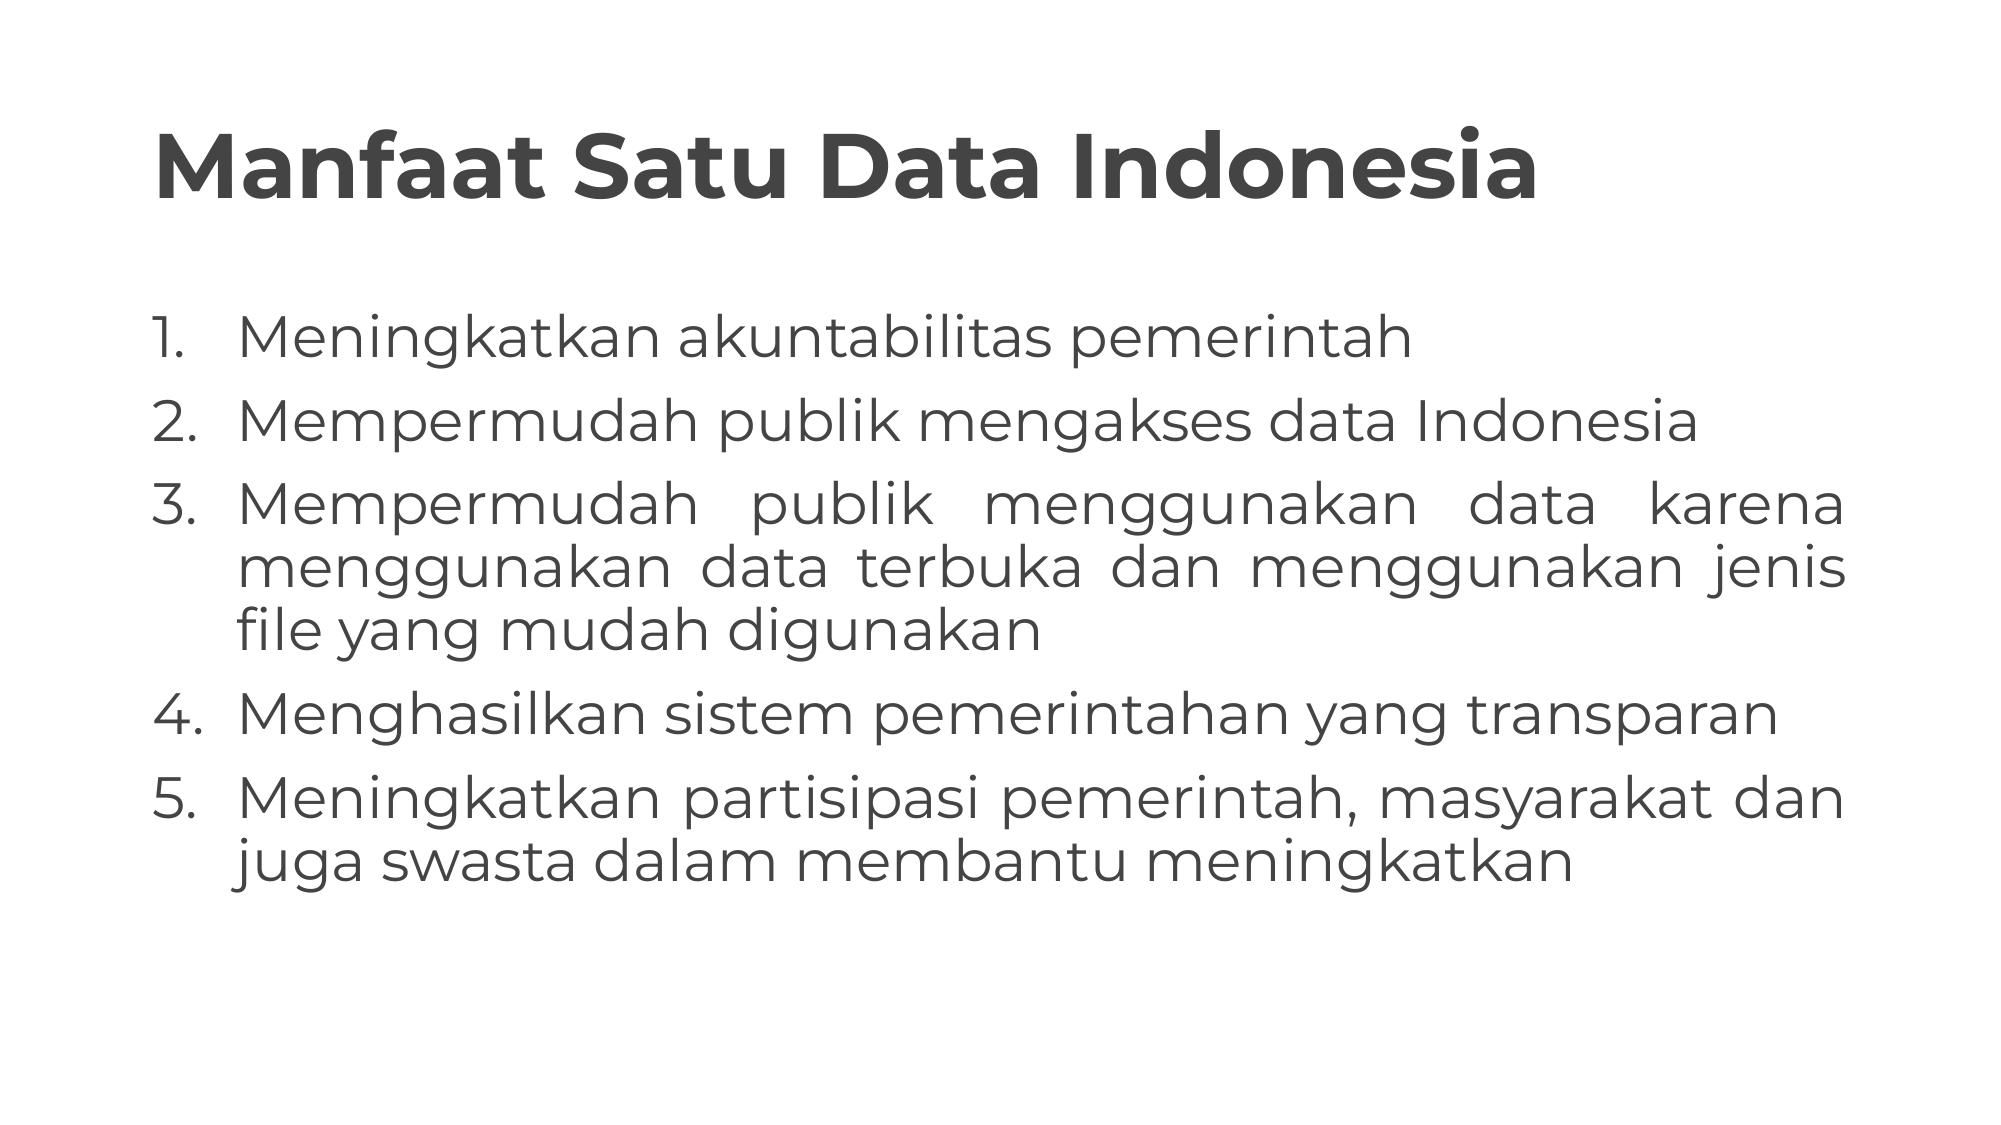

# Manfaat Satu Data Indonesia
Meningkatkan akuntabilitas pemerintah
Mempermudah publik mengakses data Indonesia
Mempermudah publik menggunakan data karena menggunakan data terbuka dan menggunakan jenis file yang mudah digunakan
Menghasilkan sistem pemerintahan yang transparan
Meningkatkan partisipasi pemerintah, masyarakat dan juga swasta dalam membantu meningkatkan